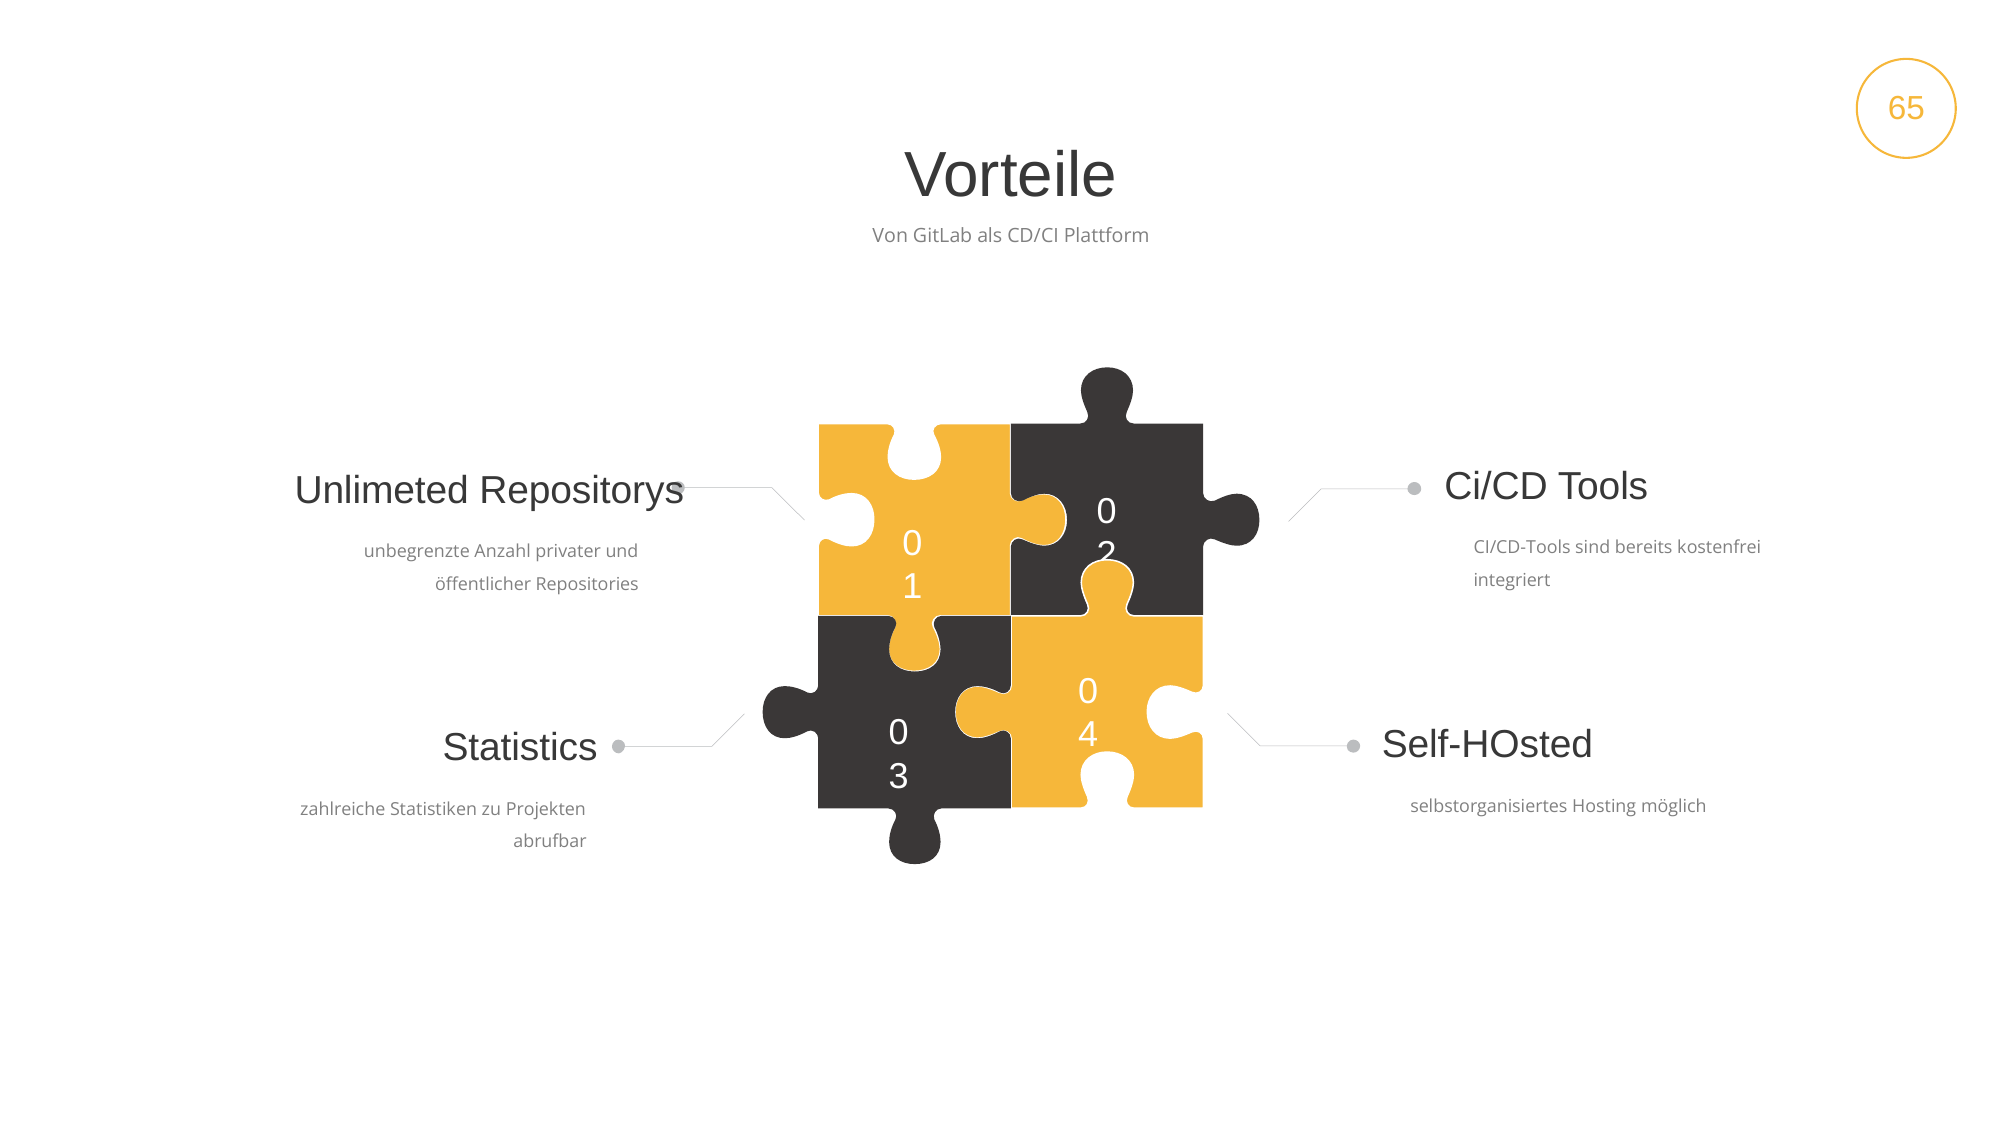

65
Vorteile
Von GitLab als CD/CI Plattform

02

01
Ci/CD Tools
CI/CD-Tools sind bereits kostenfrei integriert
Unlimeted Repositorys
unbegrenzte Anzahl privater und öffentlicher Repositories

04

03
Self-HOsted
selbstorganisiertes Hosting möglich

Statistics
zahlreiche Statistiken zu Projekten abrufbar